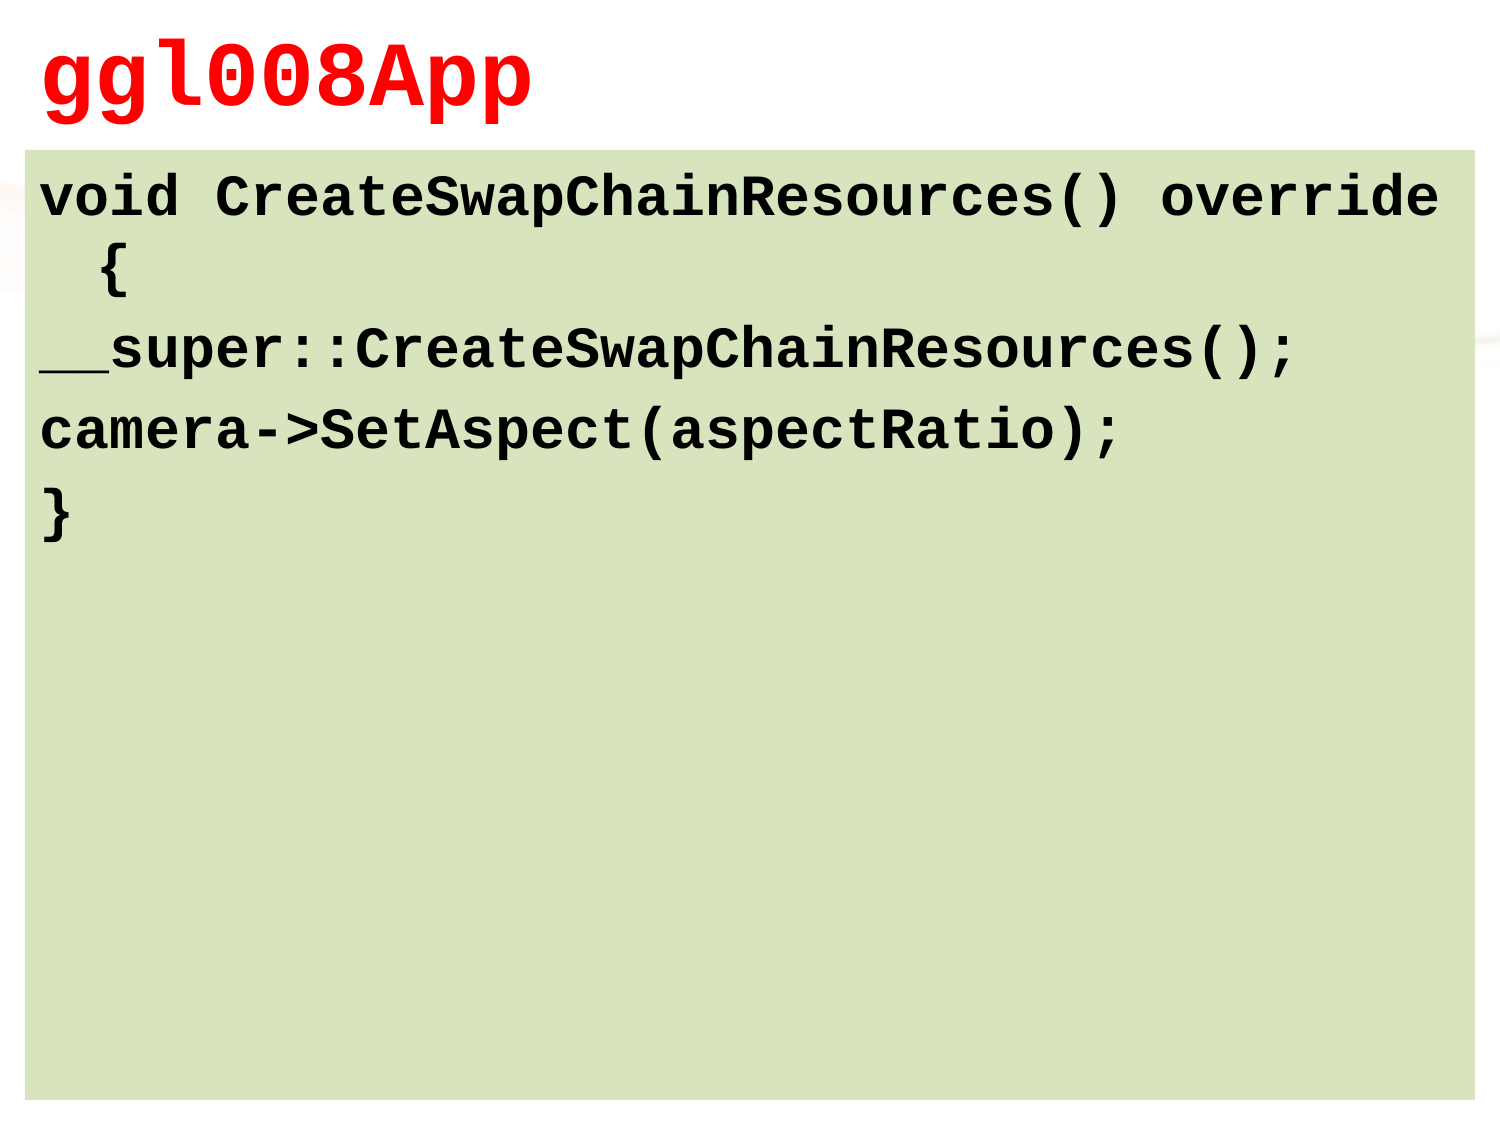

# ggl008App
void CreateSwapChainResources() override {
__super::CreateSwapChainResources();
camera->SetAspect(aspectRatio);
}